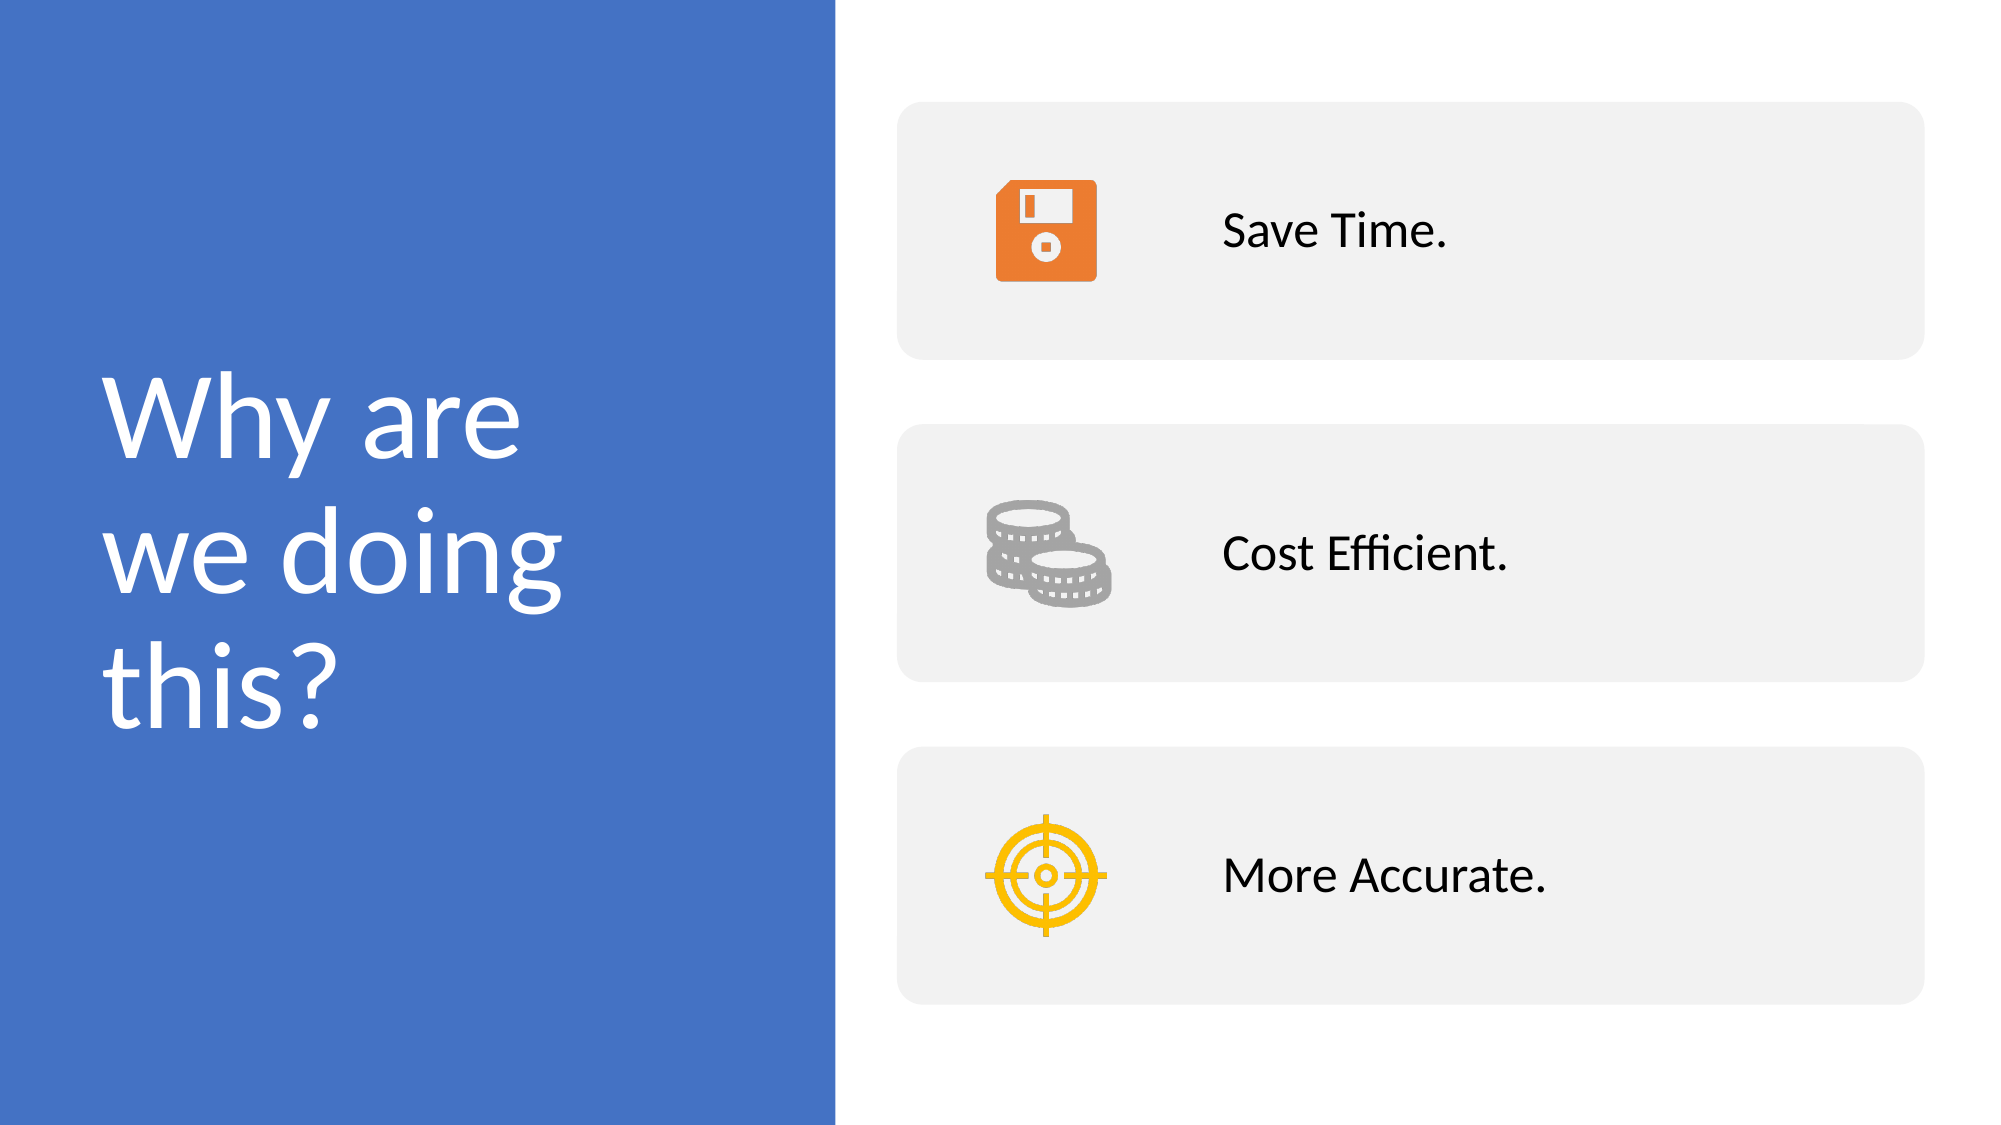

# Why are we doing this?
Save Time.
Cost Efficient.
More Accurate.